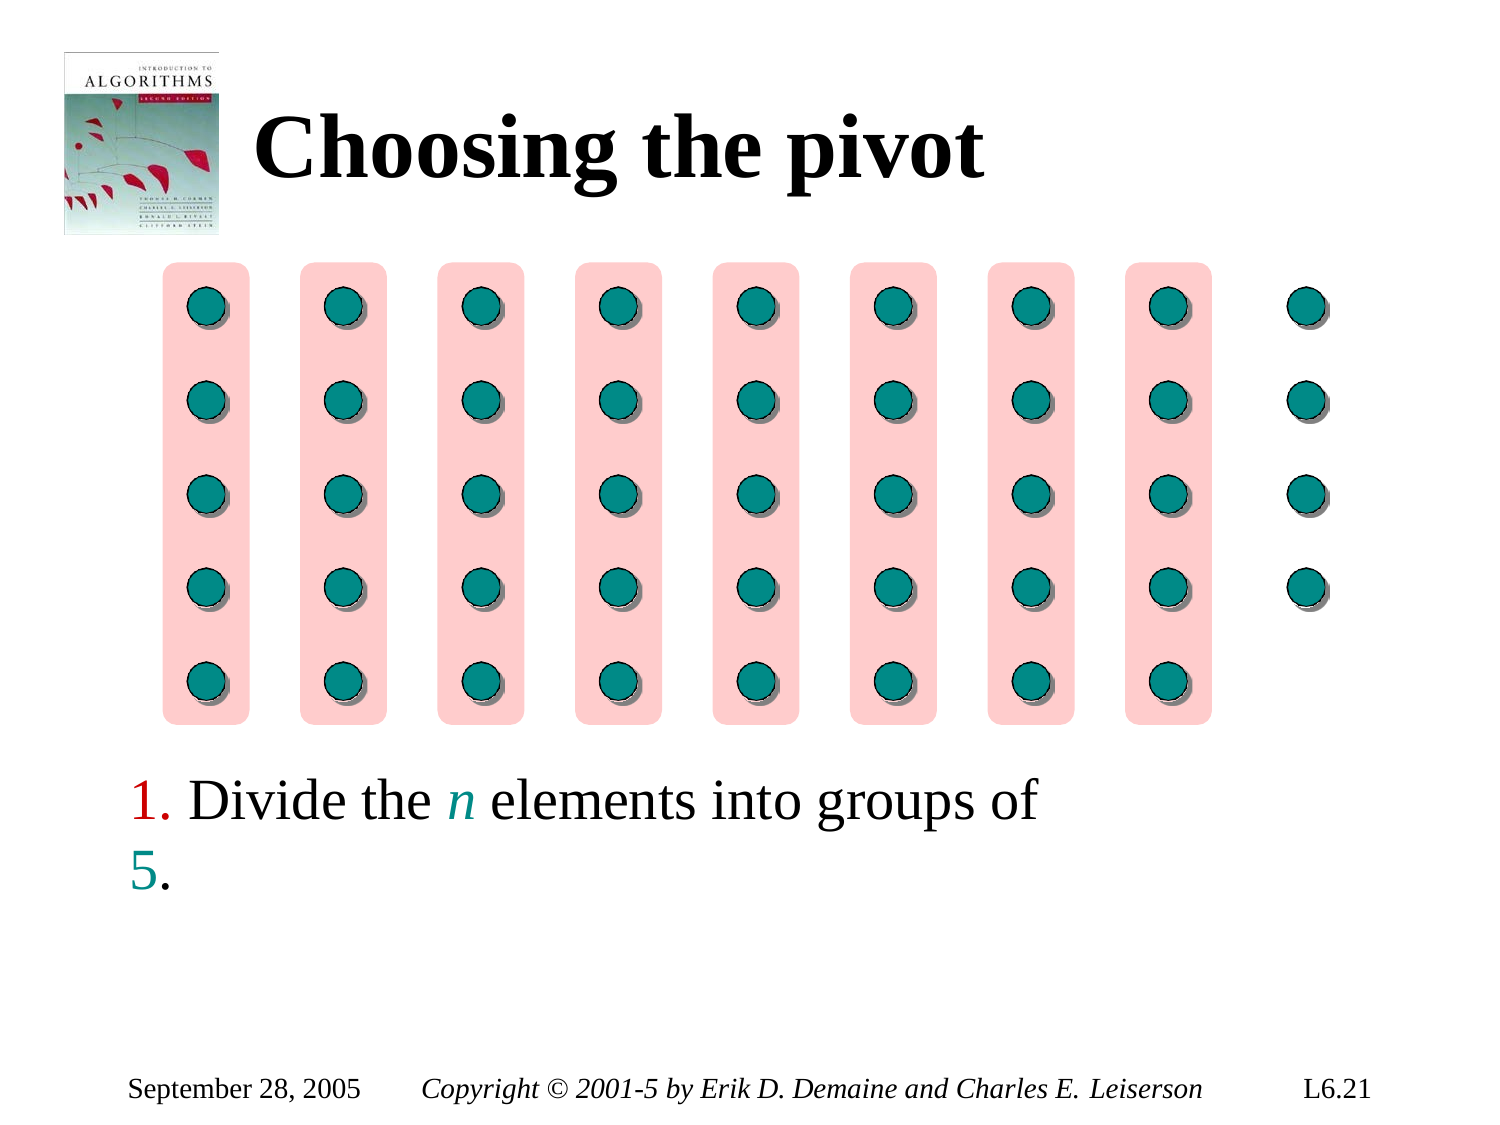

# Choosing the pivot

1. Divide the n elements into groups of 5.
September 28, 2005
Copyright © 2001-5 by Erik D. Demaine and Charles E. Leiserson
L6.21